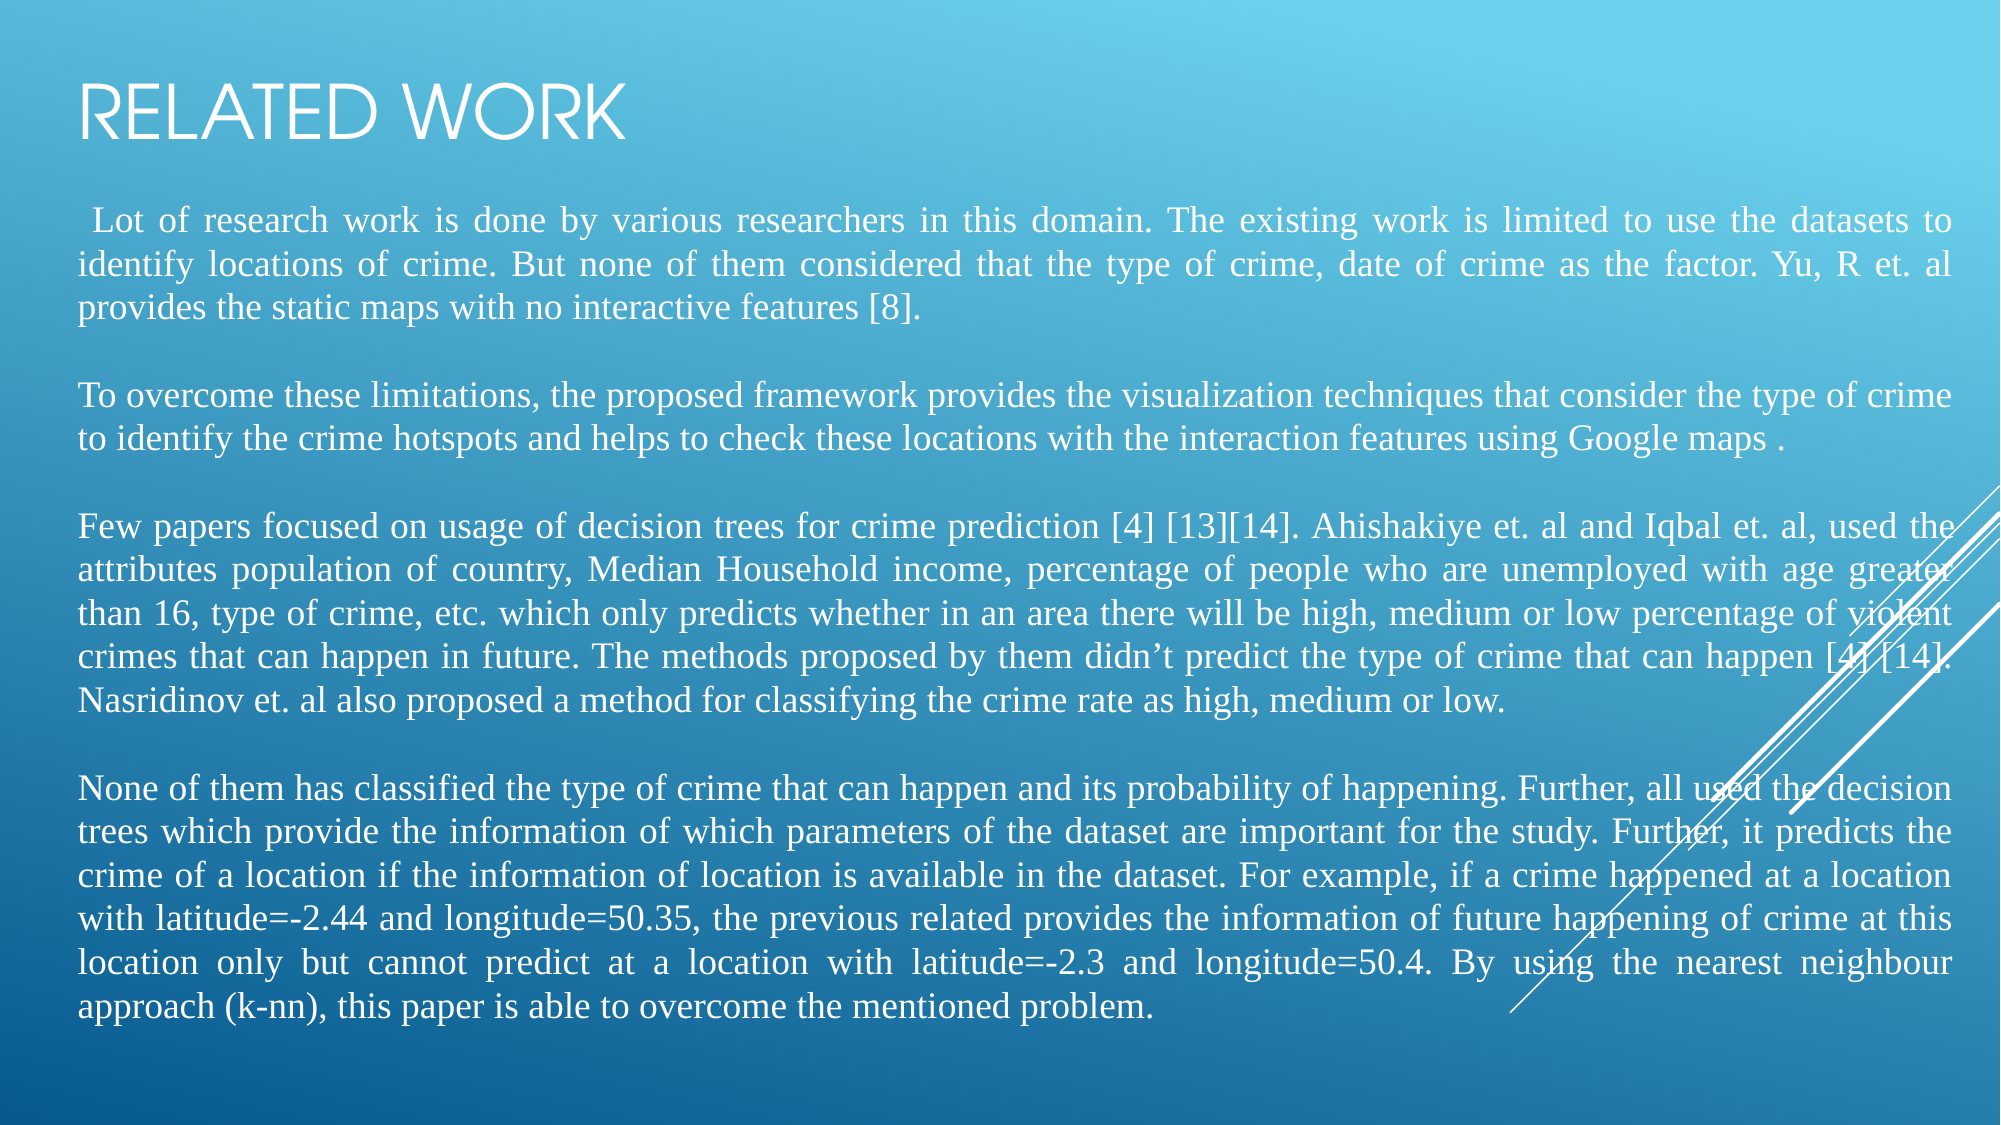

# RELATED WORK
 Lot of research work is done by various researchers in this domain. The existing work is limited to use the datasets to identify locations of crime. But none of them considered that the type of crime, date of crime as the factor. Yu, R et. al provides the static maps with no interactive features [8].

To overcome these limitations, the proposed framework provides the visualization techniques that consider the type of crime to identify the crime hotspots and helps to check these locations with the interaction features using Google maps .

Few papers focused on usage of decision trees for crime prediction [4] [13][14]. Ahishakiye et. al and Iqbal et. al, used the attributes population of country, Median Household income, percentage of people who are unemployed with age greater than 16, type of crime, etc. which only predicts whether in an area there will be high, medium or low percentage of violent crimes that can happen in future. The methods proposed by them didn’t predict the type of crime that can happen [4] [14]. Nasridinov et. al also proposed a method for classifying the crime rate as high, medium or low.

None of them has classified the type of crime that can happen and its probability of happening. Further, all used the decision trees which provide the information of which parameters of the dataset are important for the study. Further, it predicts the crime of a location if the information of location is available in the dataset. For example, if a crime happened at a location with latitude=-2.44 and longitude=50.35, the previous related provides the information of future happening of crime at this location only but cannot predict at a location with latitude=-2.3 and longitude=50.4. By using the nearest neighbour approach (k-nn), this paper is able to overcome the mentioned problem.